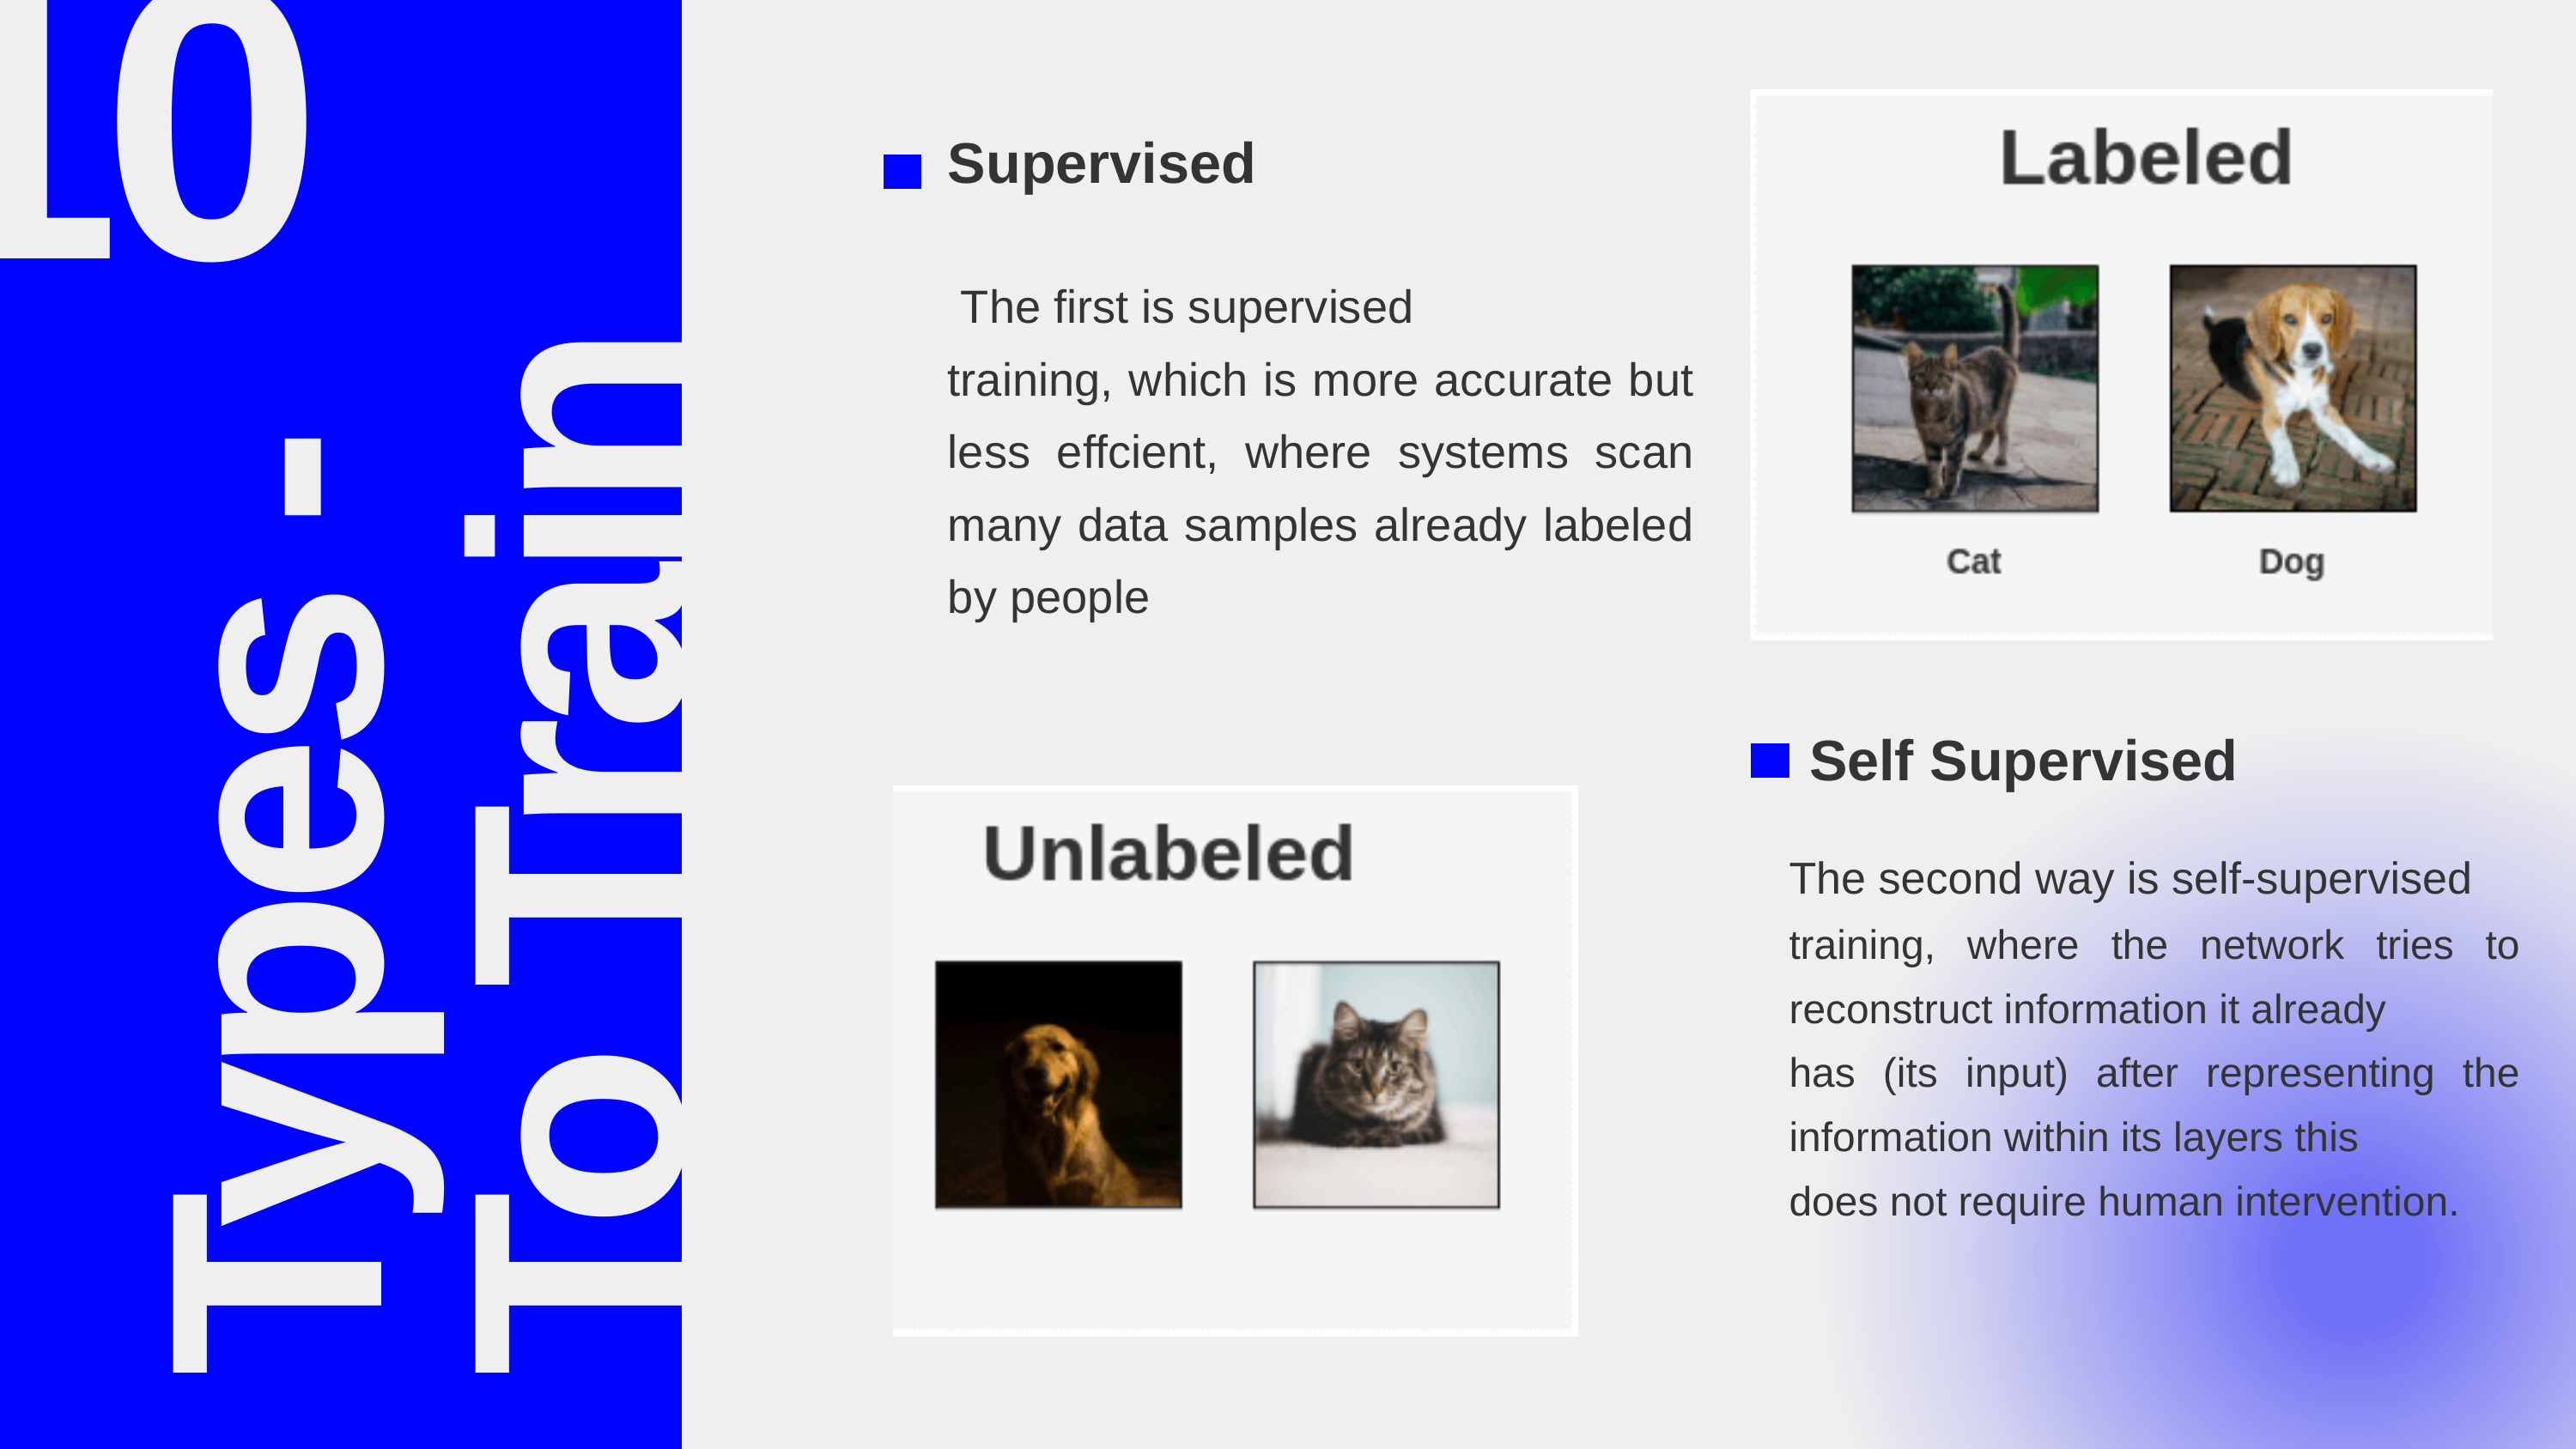

10

Supervised

 The first is supervised
training, which is more accurate but less effcient, where systems scan many data samples already labeled by people

Types -
To Train

Self Supervised

The second way is self-supervised
training, where the network tries to reconstruct information it already
has (its input) after representing the information within its layers this
does not require human intervention.